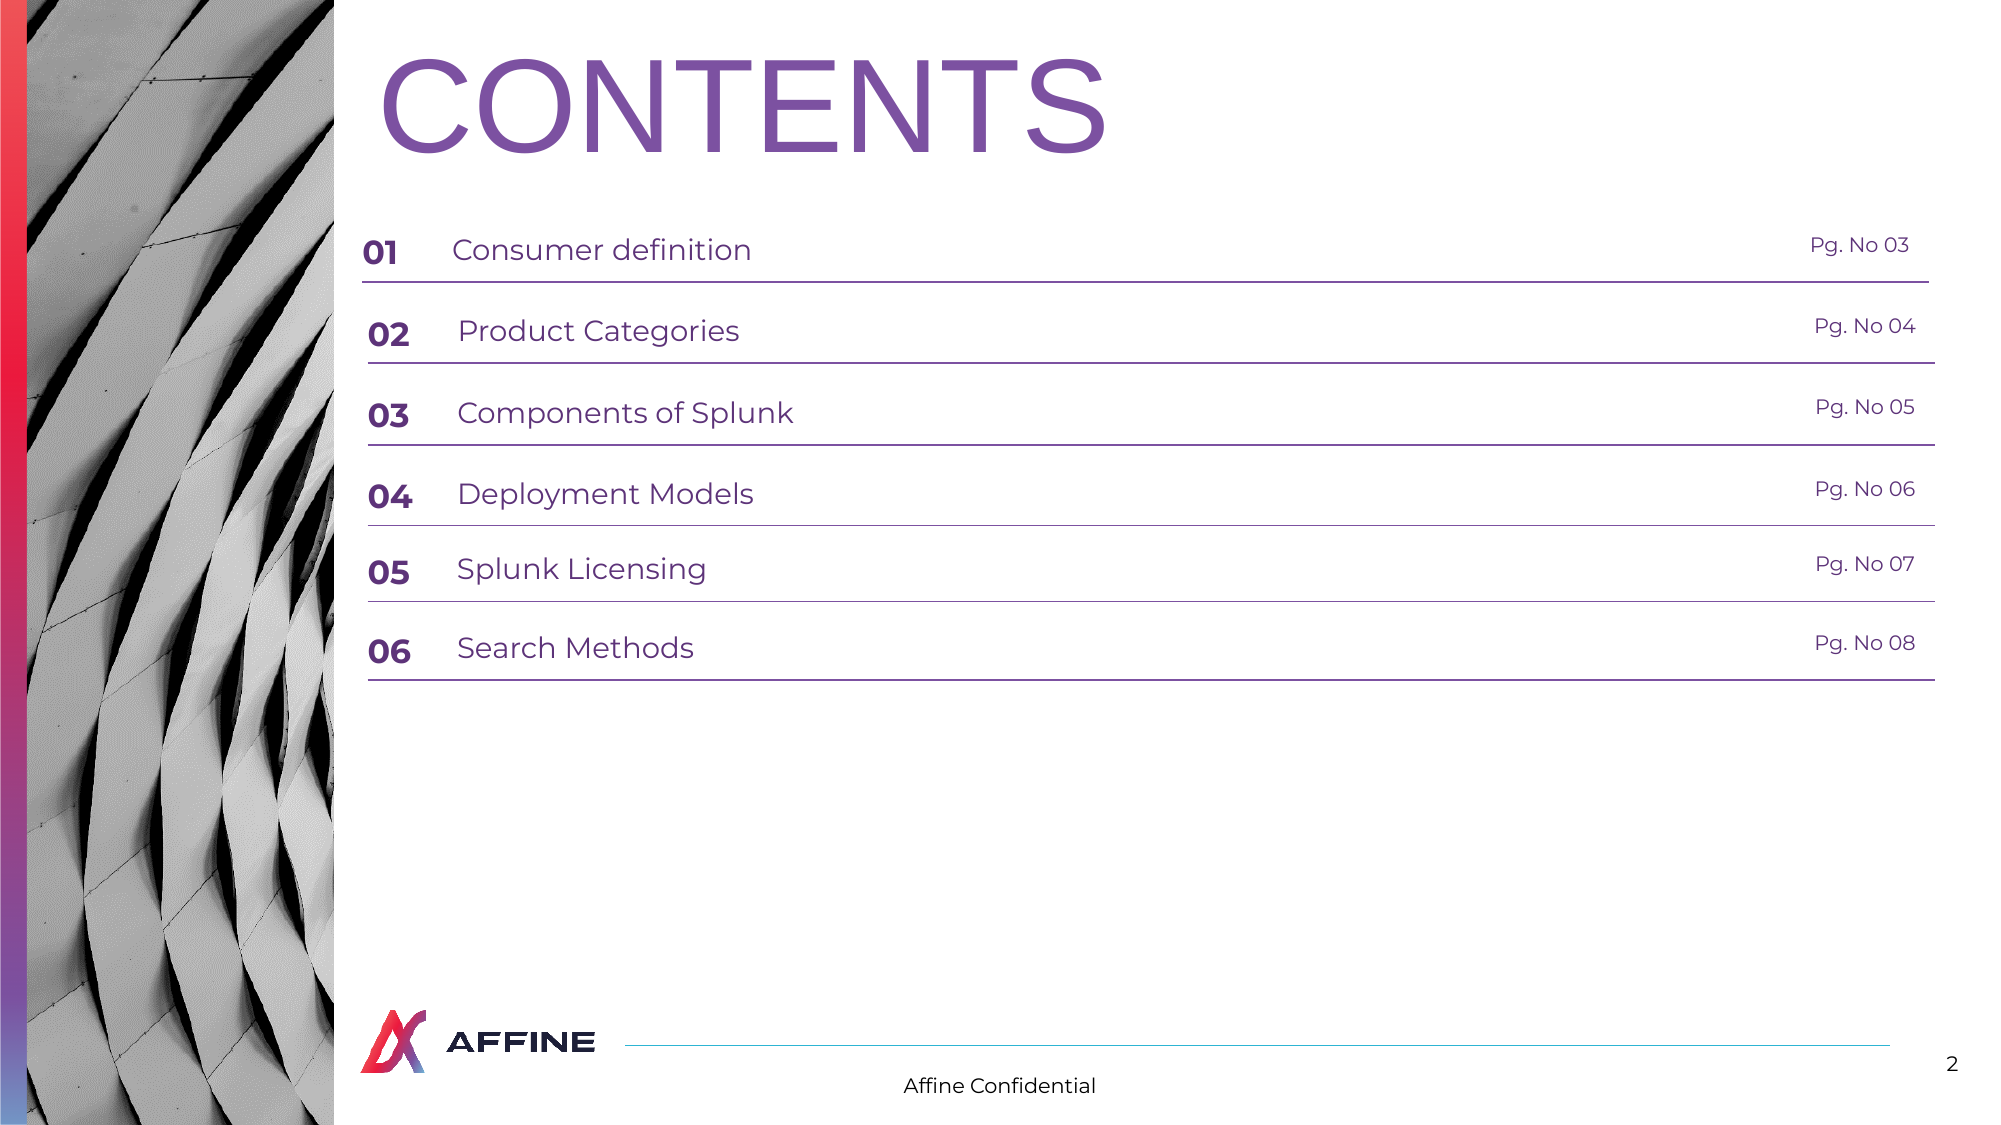

# CONTENTS
Consumer definition
Pg. No 03
01
Product Categories
Pg. No 04
02
Components of Splunk
Pg. No 05
03
Deployment Models
Pg. No 06
04
Splunk Licensing
Pg. No 07
05
Search Methods
Pg. No 08
06
2